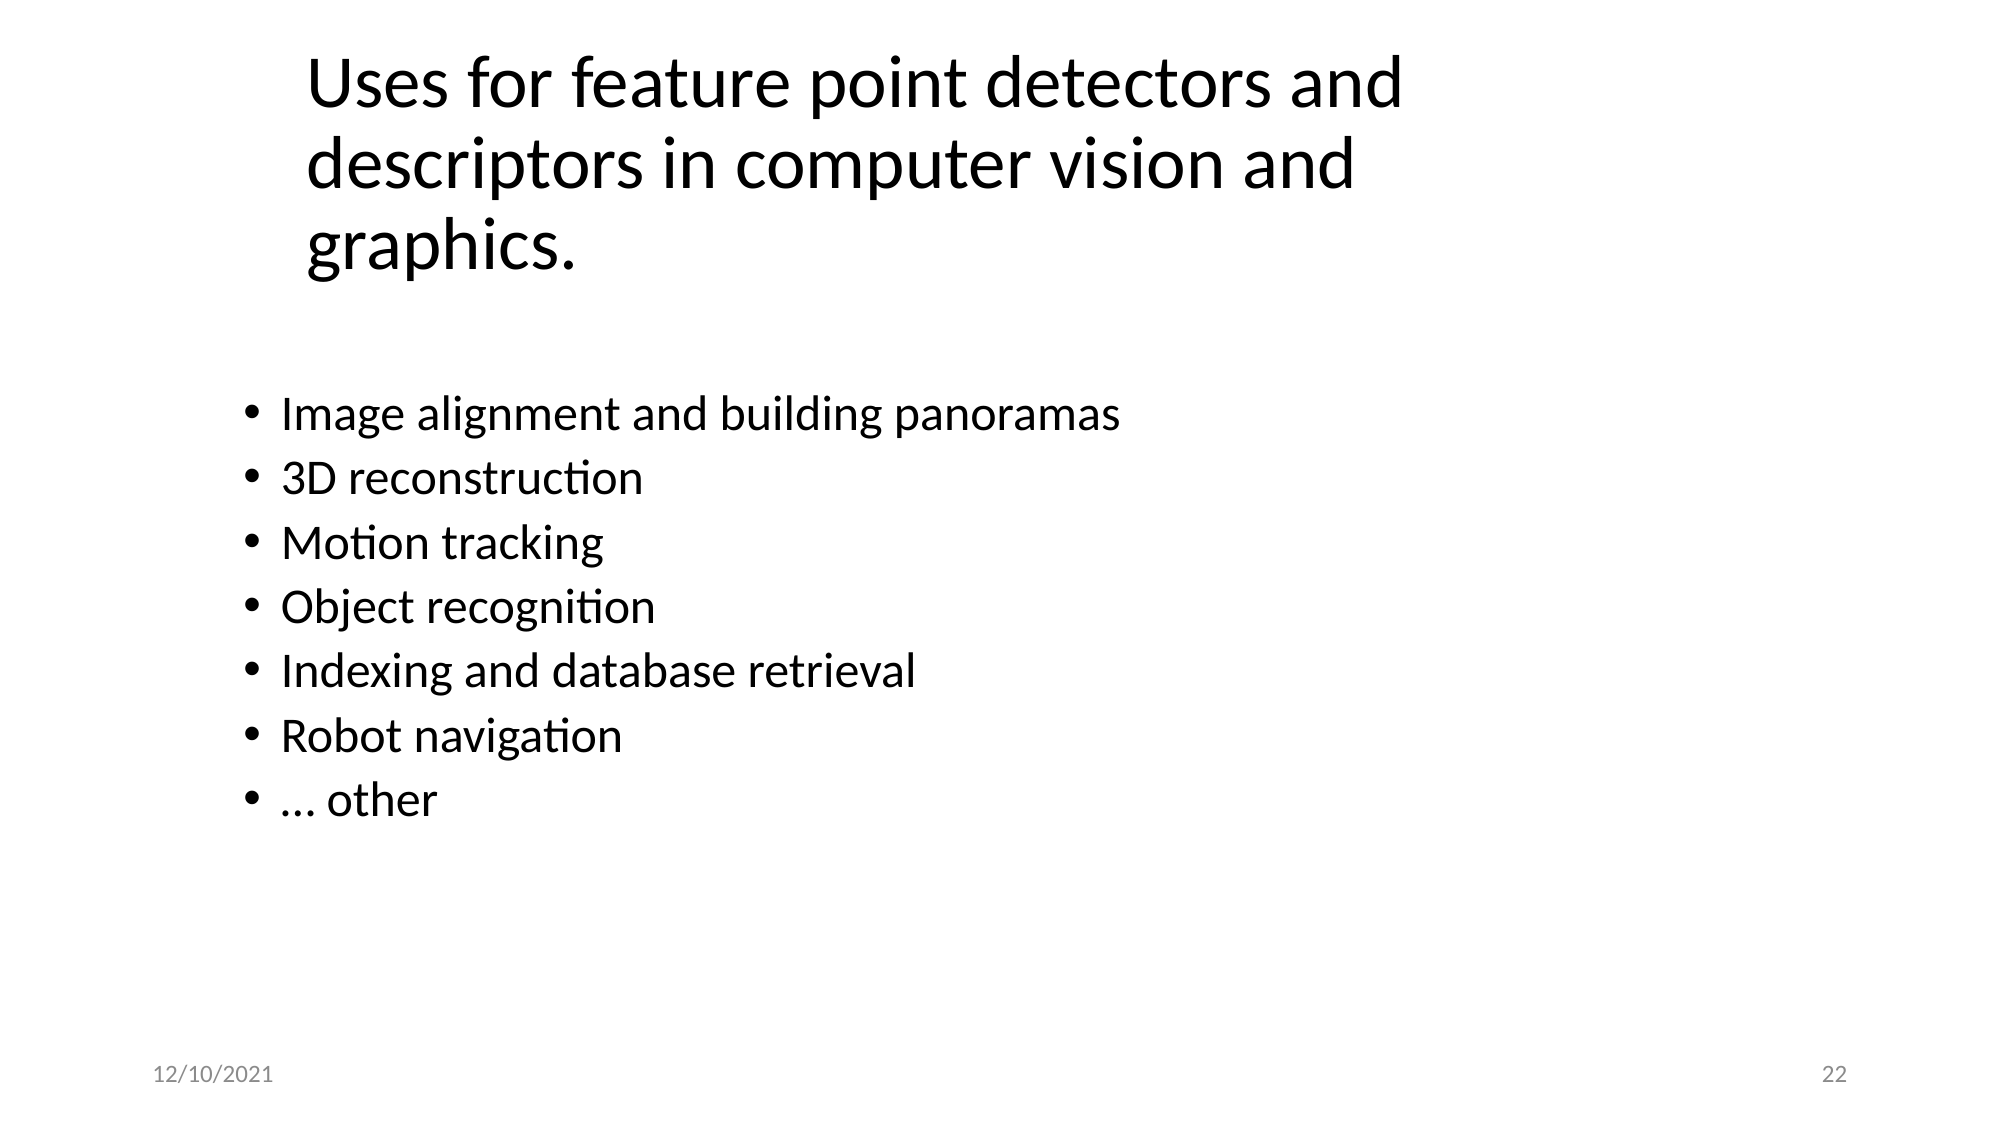

# Uses for feature point detectors and descriptors in computer vision and graphics.

Image alignment and building panoramas
3D reconstruction
Motion tracking
Object recognition
Indexing and database retrieval
Robot navigation
… other
12/10/2021
22